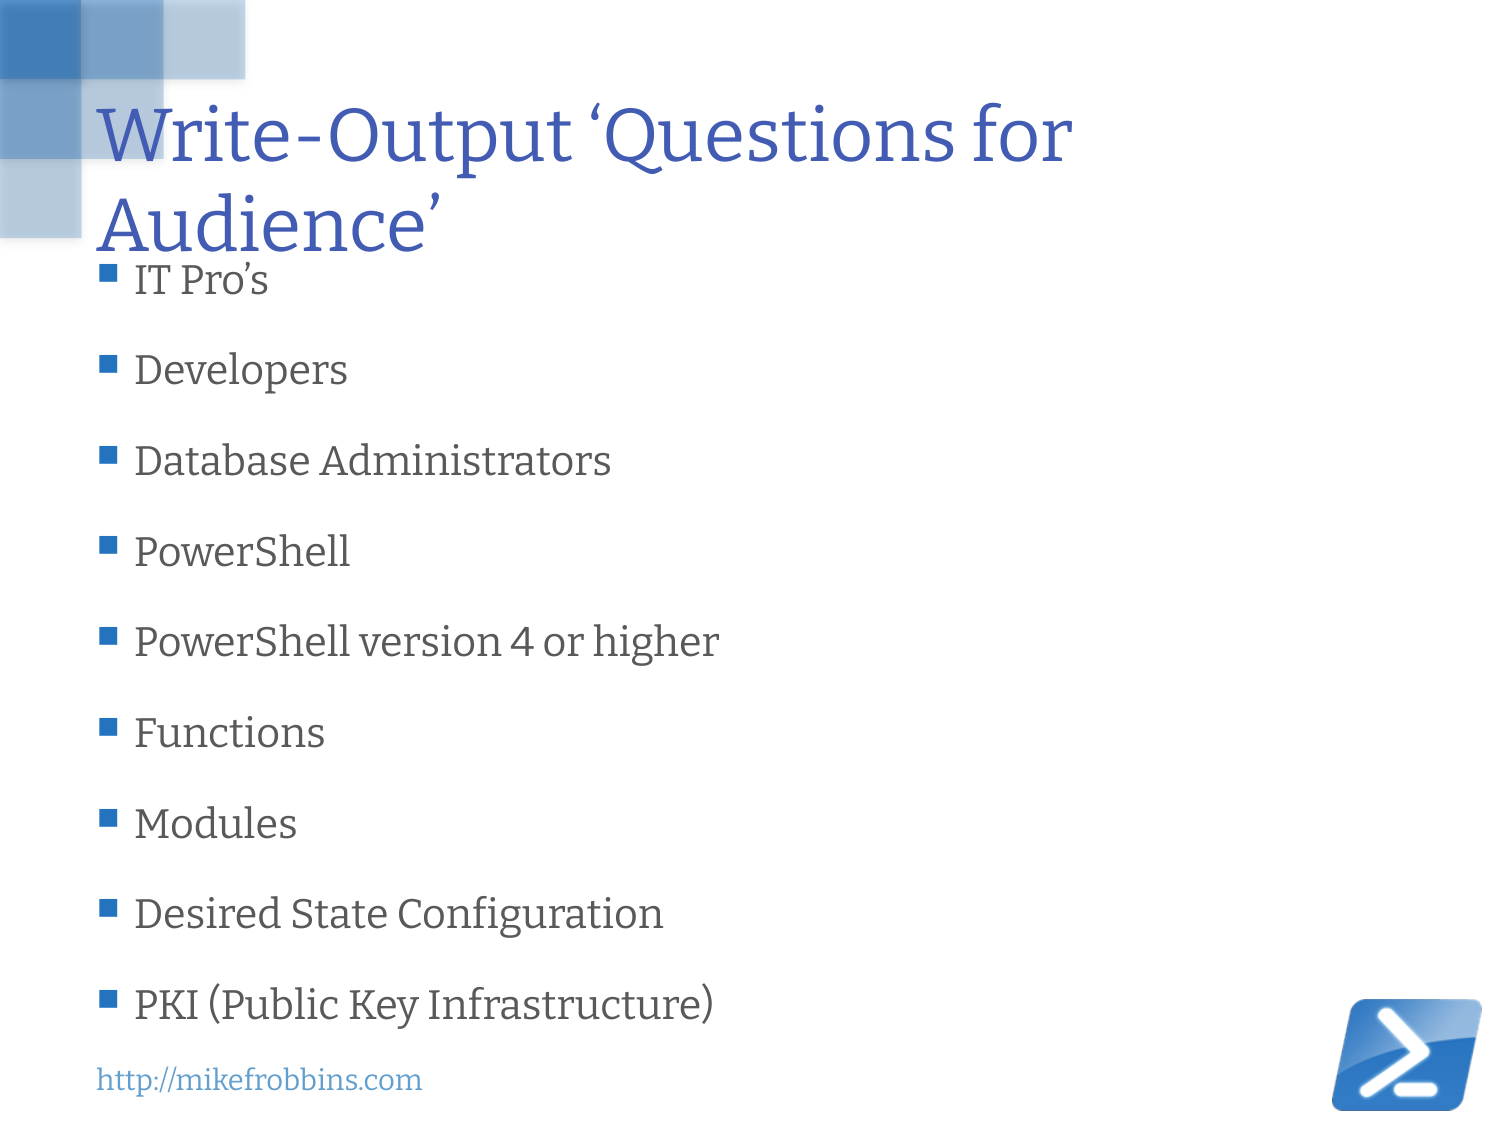

# Write-Output ‘Questions for Audience’
IT Pro’s
Developers
Database Administrators
PowerShell
PowerShell version 4 or higher
Functions
Modules
Desired State Configuration
PKI (Public Key Infrastructure)